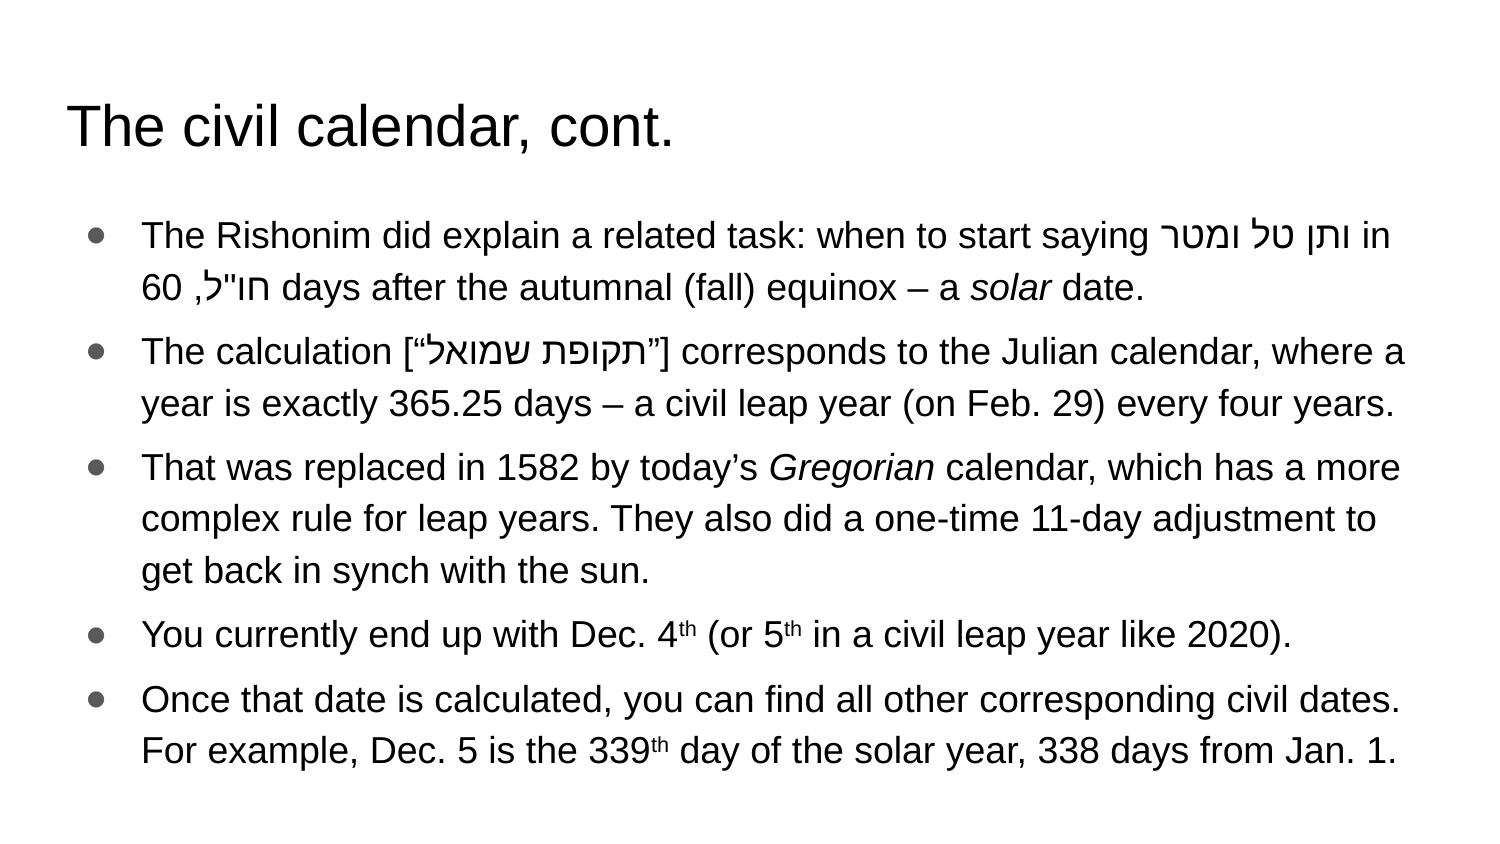

# The civil calendar, cont.
The Rishonim did explain a related task: when to start saying ותן טל ומטר in חו"ל, 60 days after the autumnal (fall) equinox – a solar date.
The calculation [“תקופת שמואל”] corresponds to the Julian calendar, where a year is exactly 365.25 days – a civil leap year (on Feb. 29) every four years.
That was replaced in 1582 by today’s Gregorian calendar, which has a more complex rule for leap years. They also did a one-time 11-day adjustment to get back in synch with the sun.
You currently end up with Dec. 4th (or 5th in a civil leap year like 2020).
Once that date is calculated, you can find all other corresponding civil dates. For example, Dec. 5 is the 339th day of the solar year, 338 days from Jan. 1.